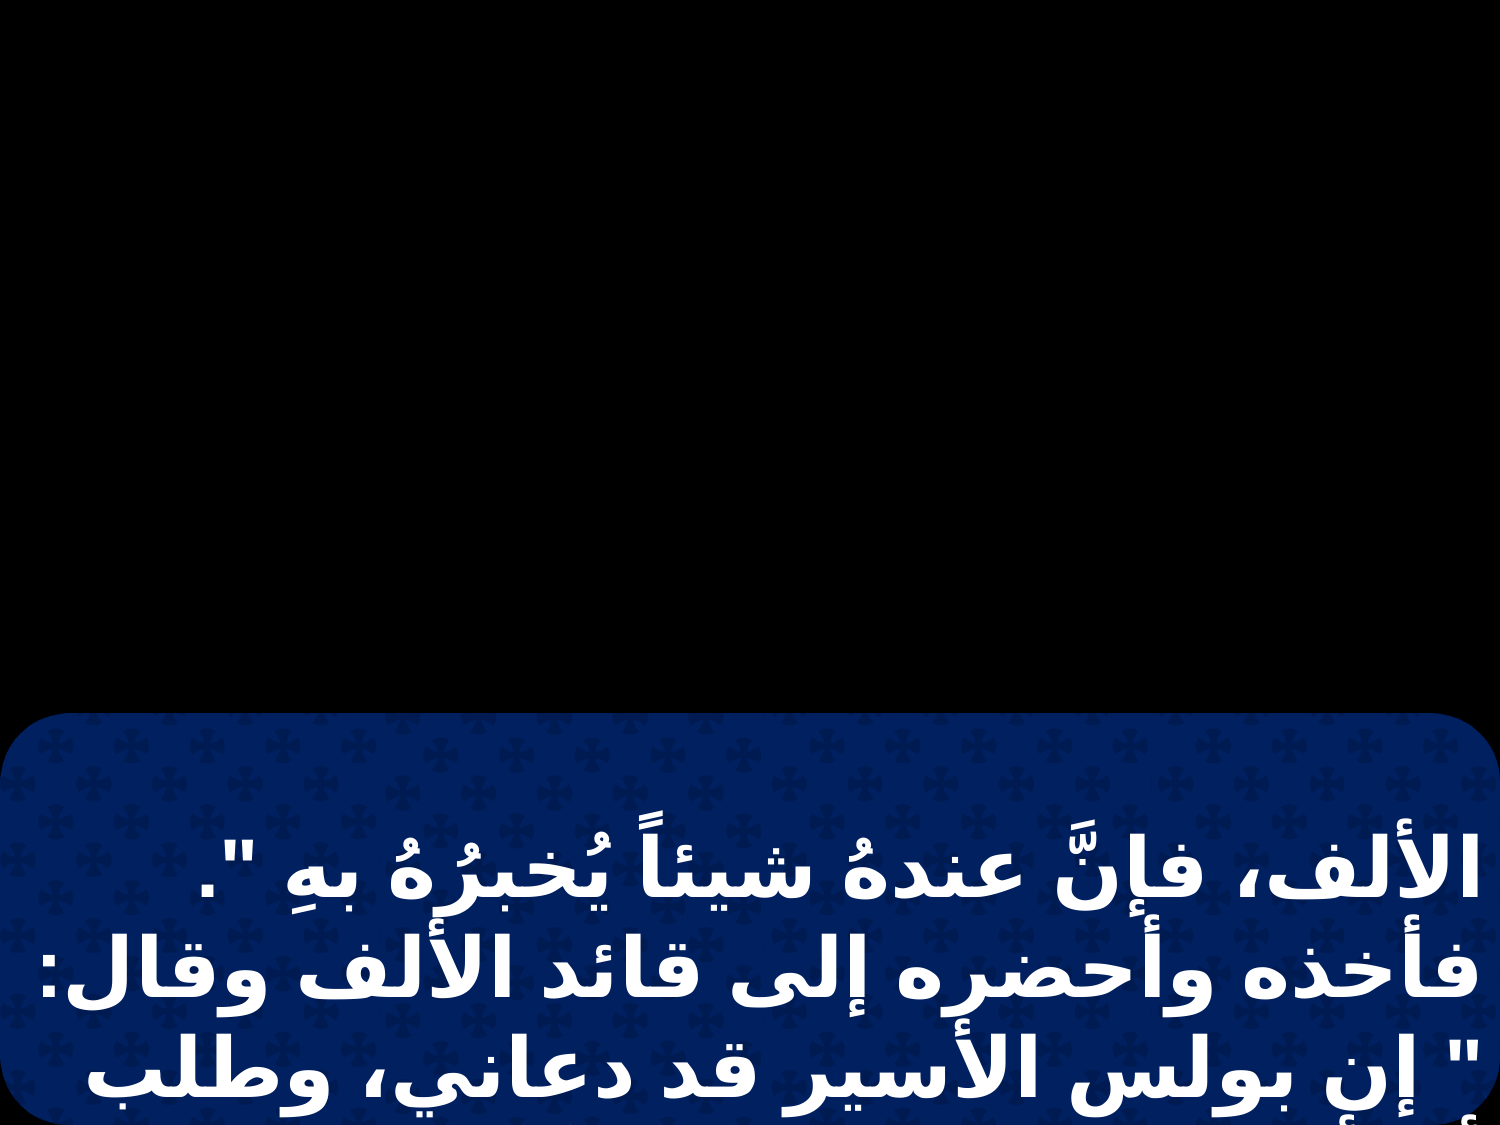

الألف، فإنَّ عندهُ شيئاً يُخبرُهُ بهِ ". فأخذه وأحضره إلى قائد الألف وقال: " إن بولس الأسير قد دعاني، وطلب أن أحضر هذا الفتى إليكَ وهُو عندهُ شيءٌ يقُولُهُ لك